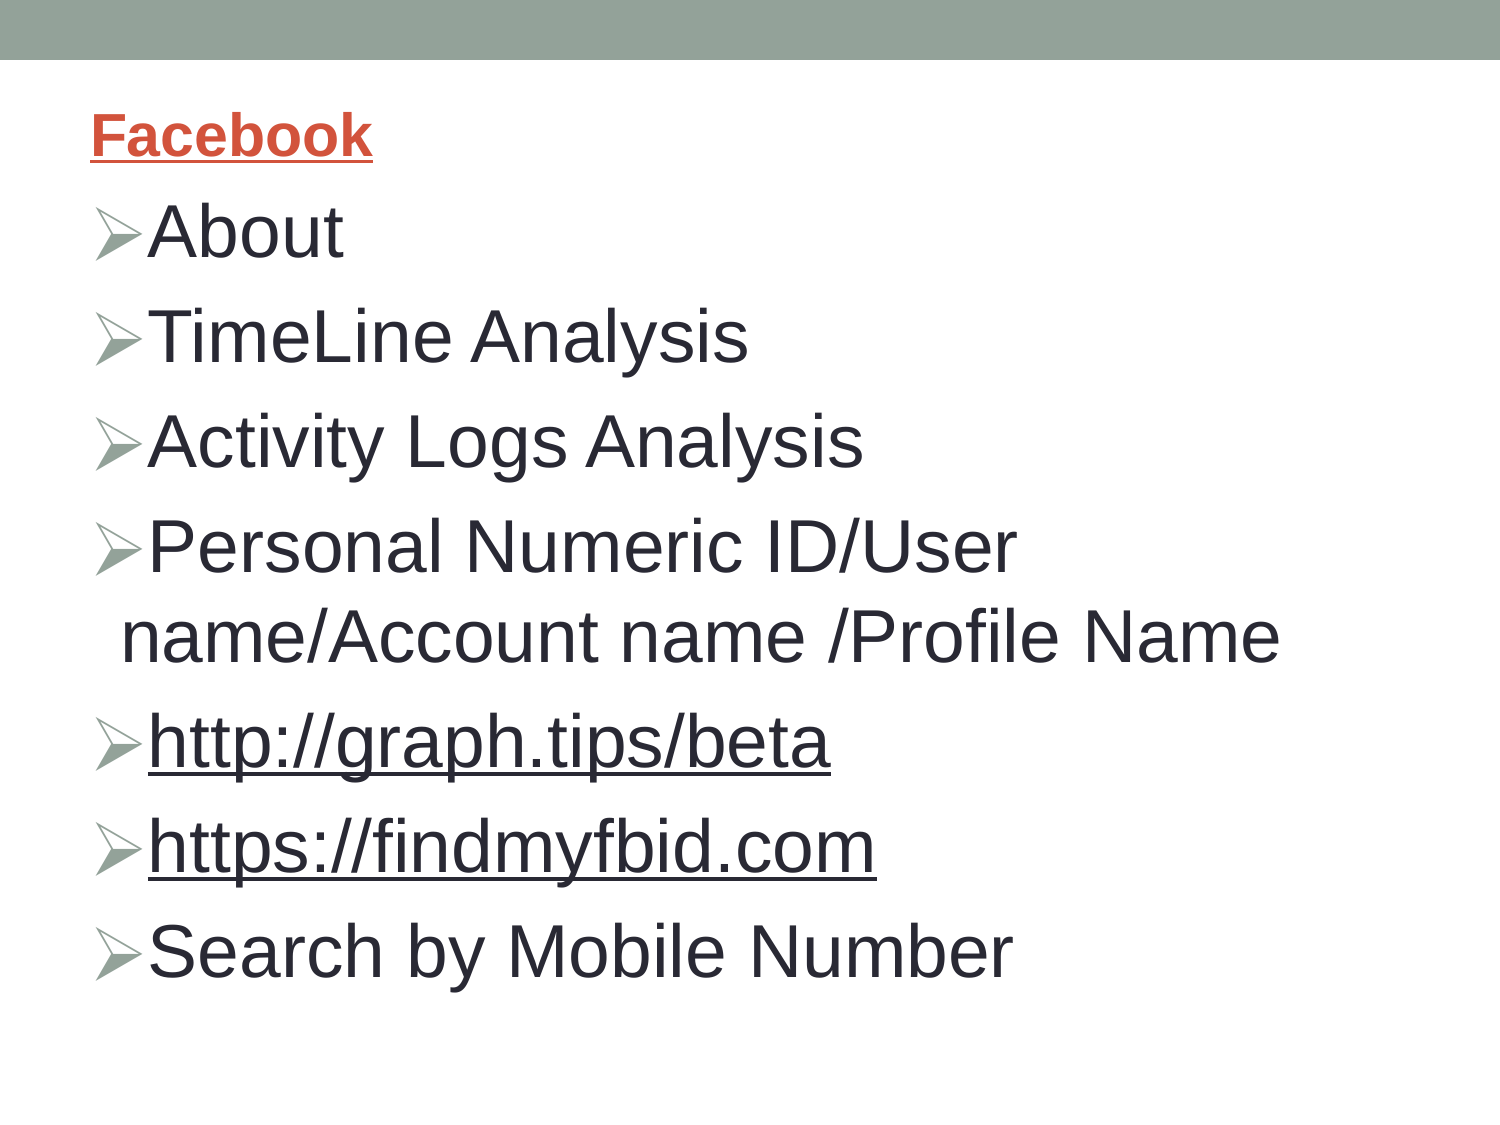

# Facebook
About
TimeLine Analysis
Activity Logs Analysis
Personal Numeric ID/User name/Account name /Profile Name
http://graph.tips/beta
https://findmyfbid.com
Search by Mobile Number